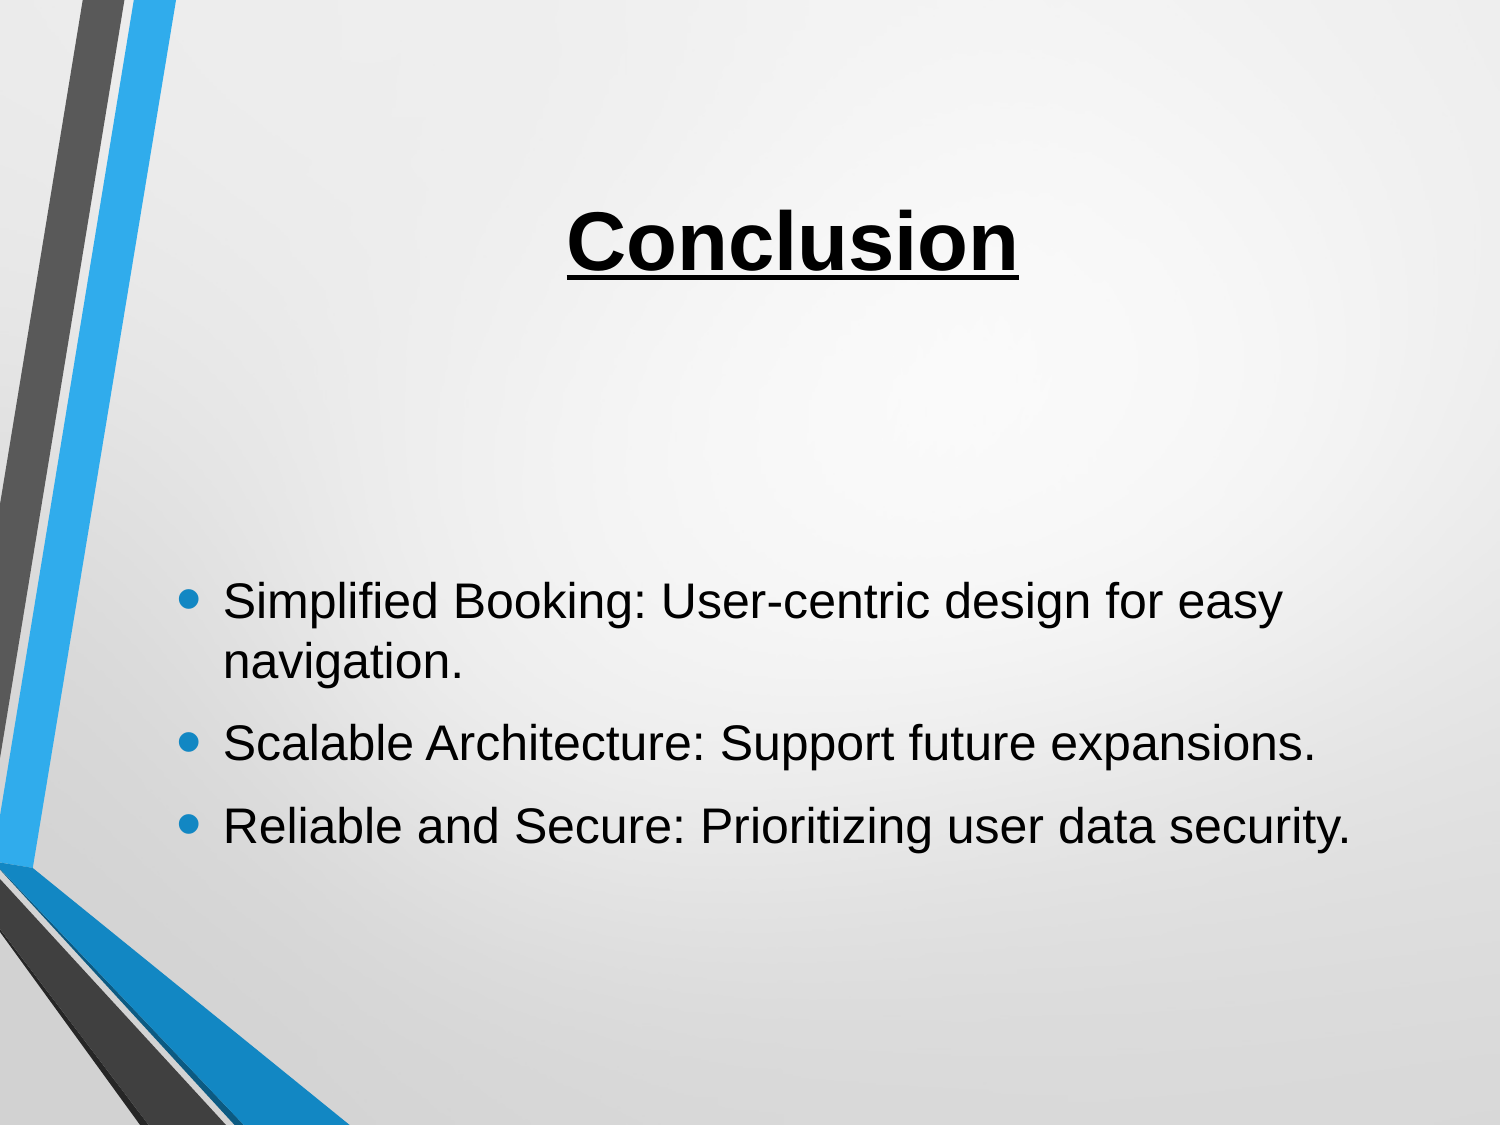

# Conclusion
Simplified Booking: User-centric design for easy navigation.
Scalable Architecture: Support future expansions.
Reliable and Secure: Prioritizing user data security.